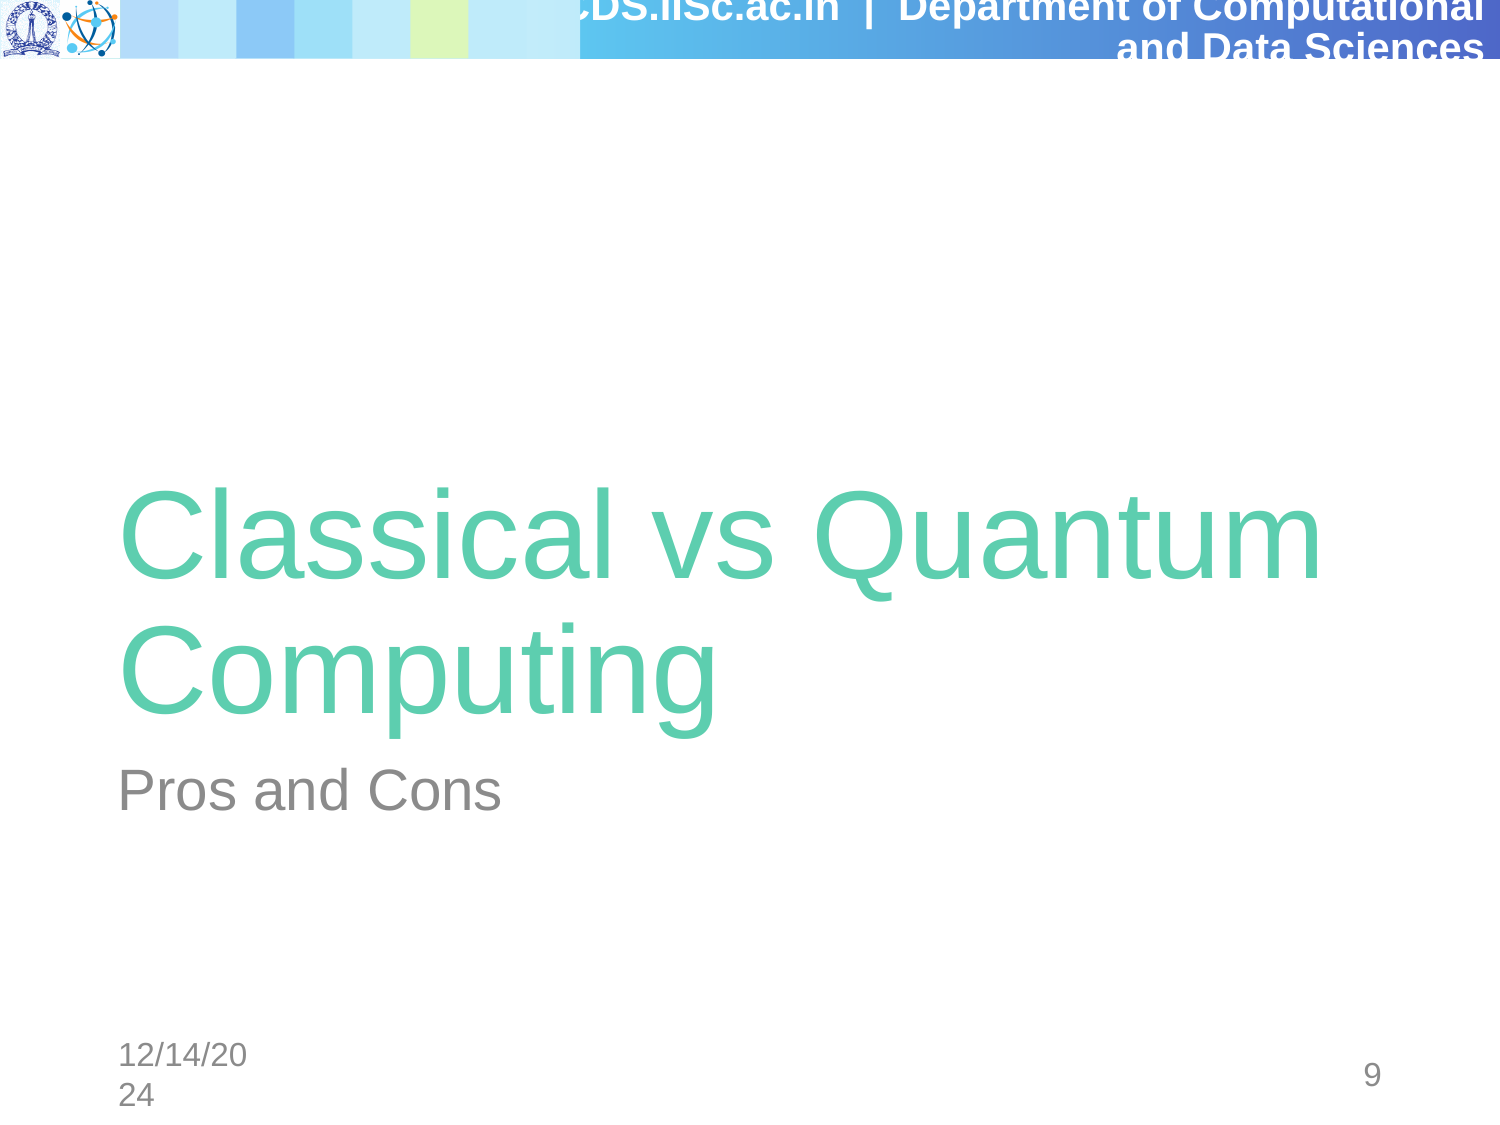

# Classical vs Quantum Computing
Pros and Cons
12/14/2024
9